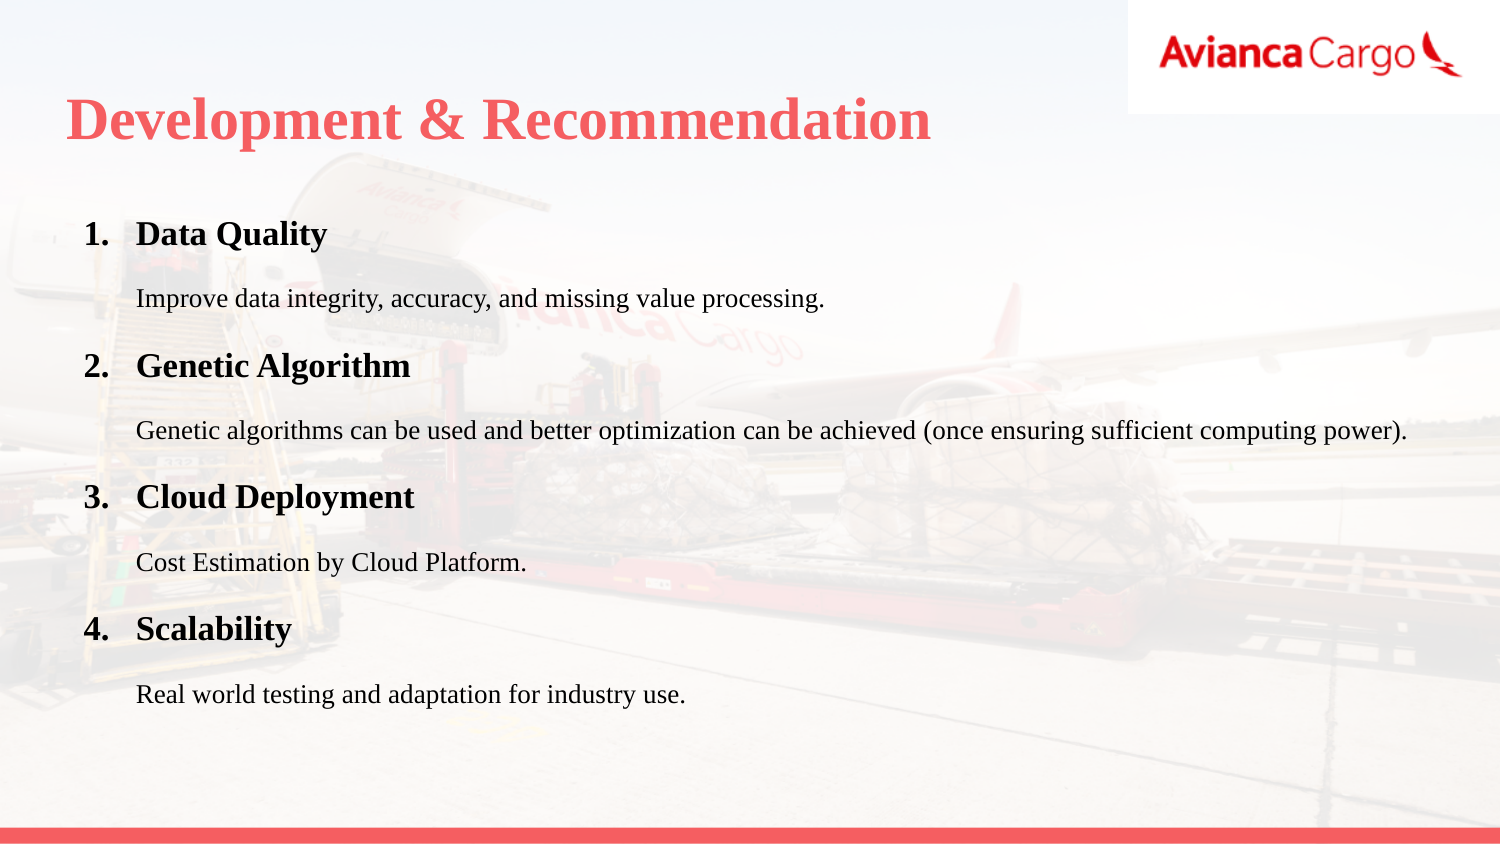

# Development & Recommendation
Data Quality
Improve data integrity, accuracy, and missing value processing.
Genetic Algorithm
Genetic algorithms can be used and better optimization can be achieved (once ensuring sufficient computing power).
Cloud Deployment
Cost Estimation by Cloud Platform.
Scalability
Real world testing and adaptation for industry use.